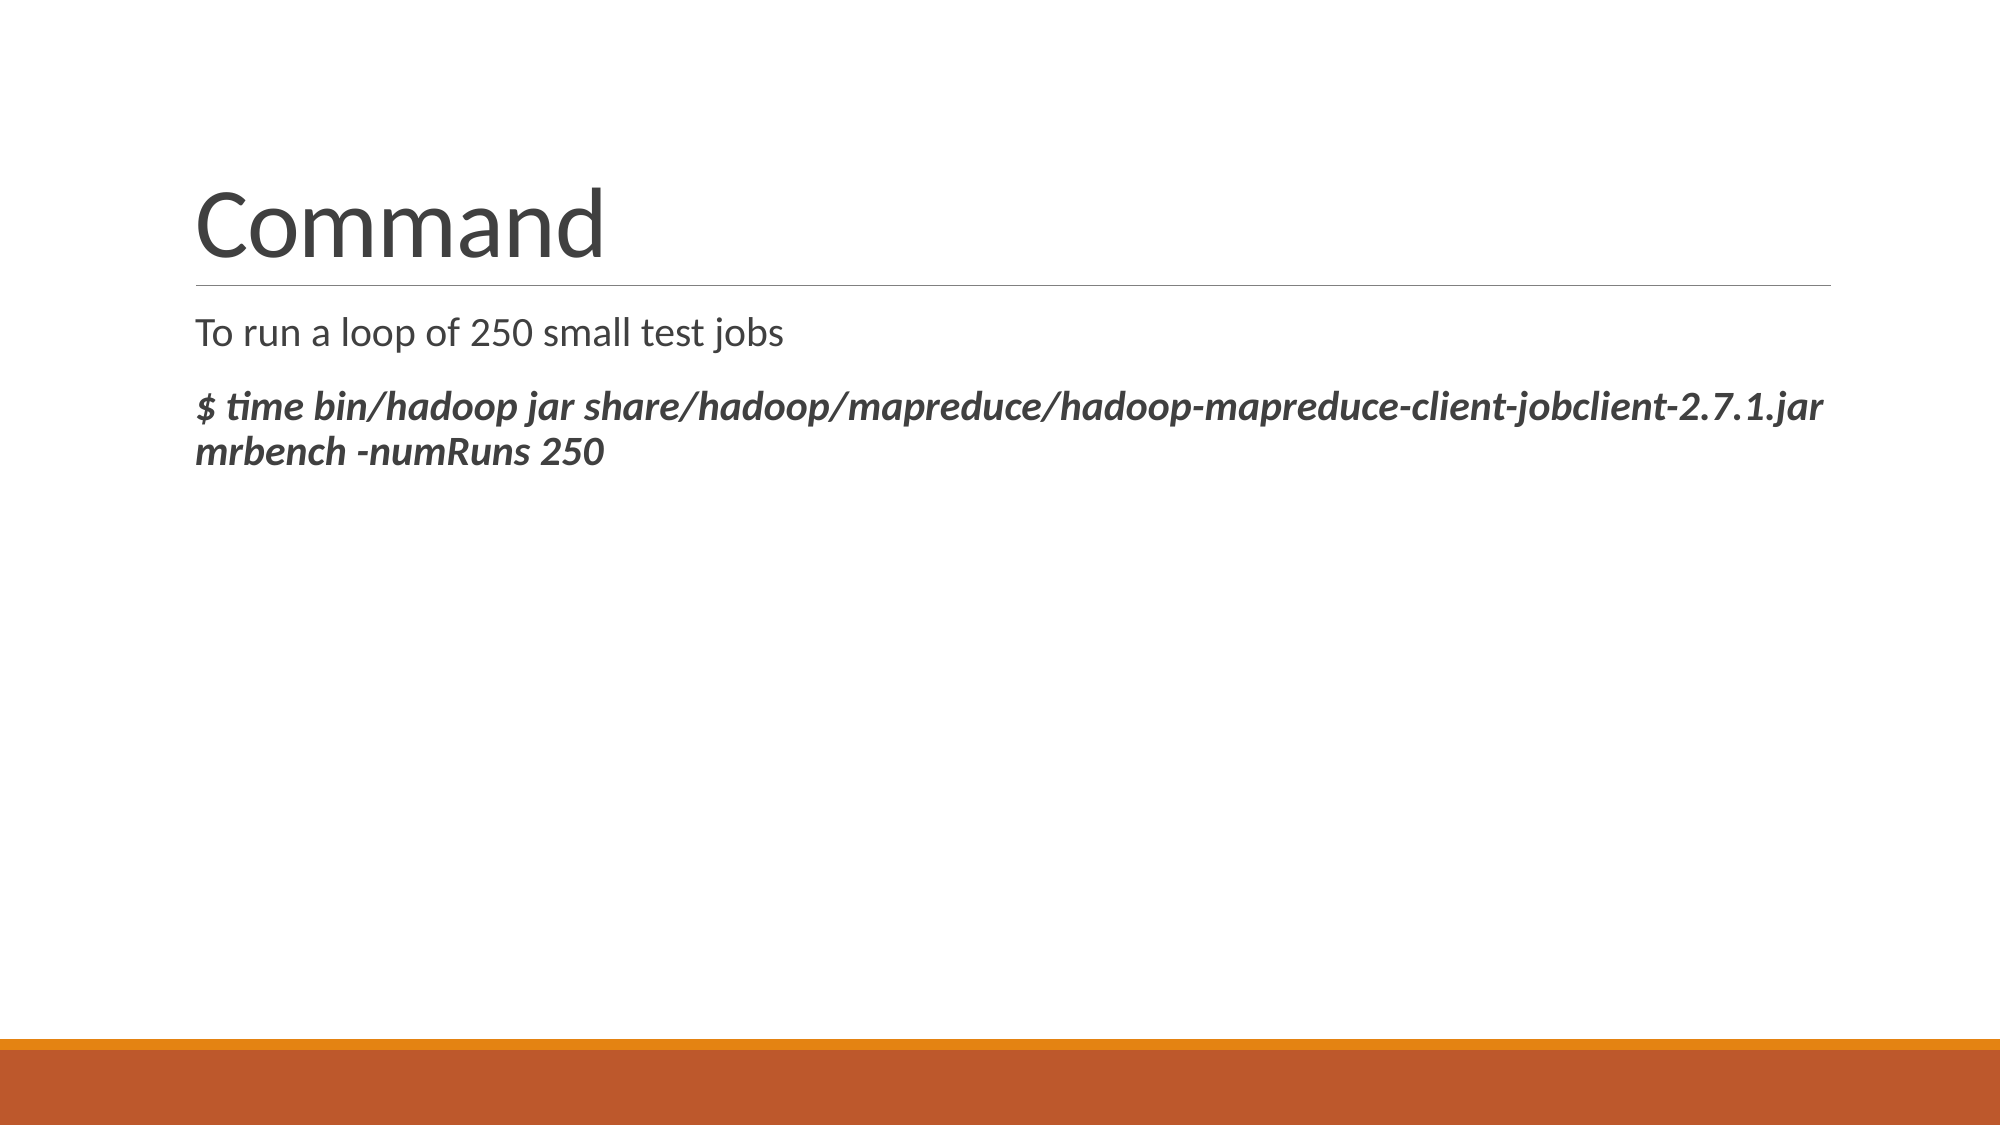

# Command
To run a loop of 250 small test jobs
$ time bin/hadoop jar share/hadoop/mapreduce/hadoop-mapreduce-client-jobclient-2.7.1.jar mrbench -numRuns 250